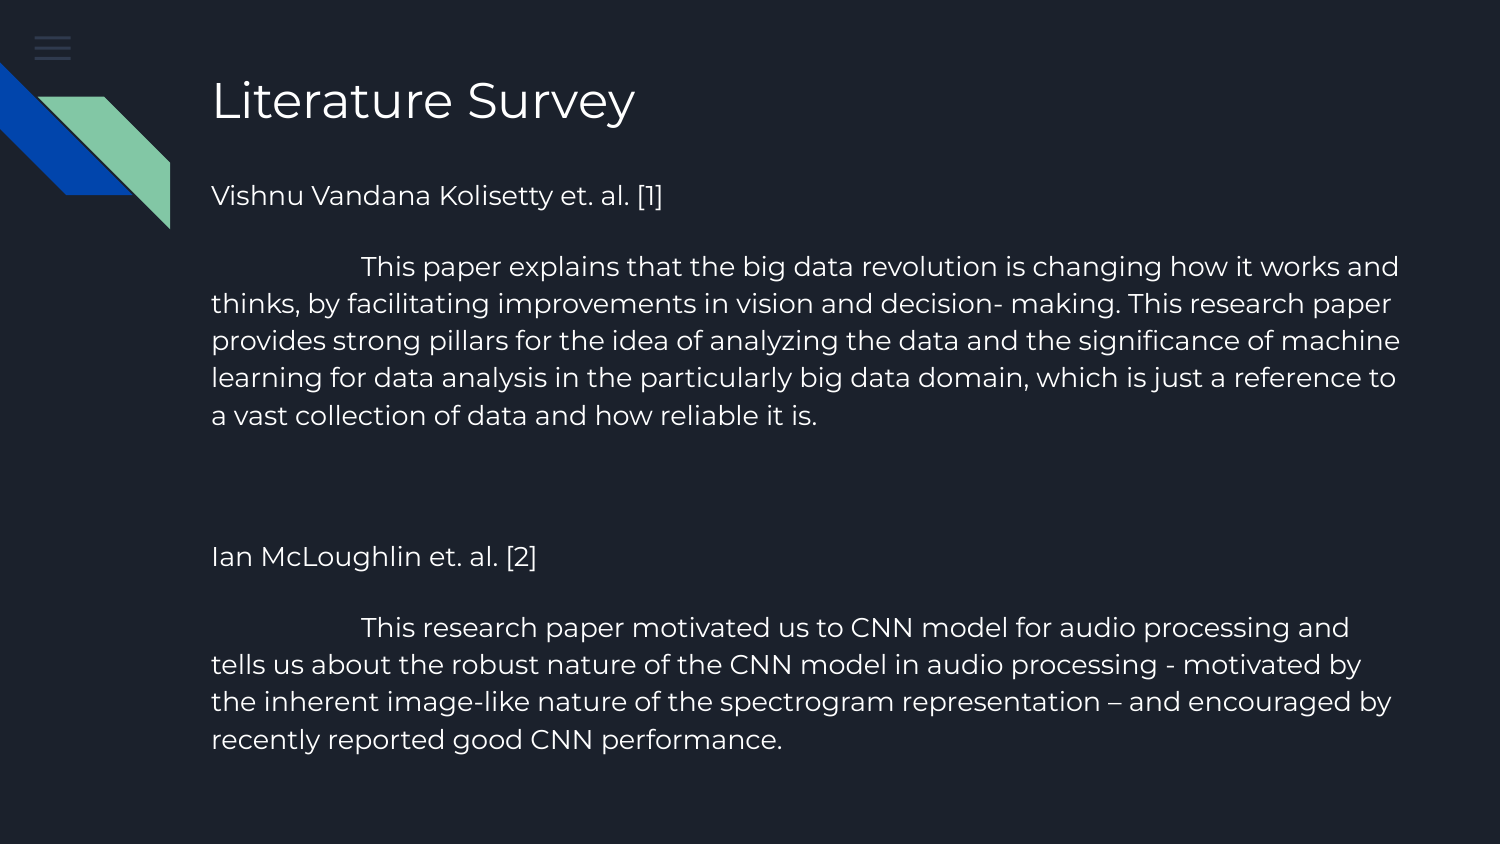

# Literature Survey
Vishnu Vandana Kolisetty et. al. [1]
	This paper explains that the big data revolution is changing how it works and thinks, by facilitating improvements in vision and decision- making. This research paper provides strong pillars for the idea of analyzing the data and the significance of machine learning for data analysis in the particularly big data domain, which is just a reference to a vast collection of data and how reliable it is.

Ian McLoughlin et. al. [2]
	This research paper motivated us to CNN model for audio processing and tells us about the robust nature of the CNN model in audio processing - motivated by the inherent image-like nature of the spectrogram representation – and encouraged by recently reported good CNN performance.